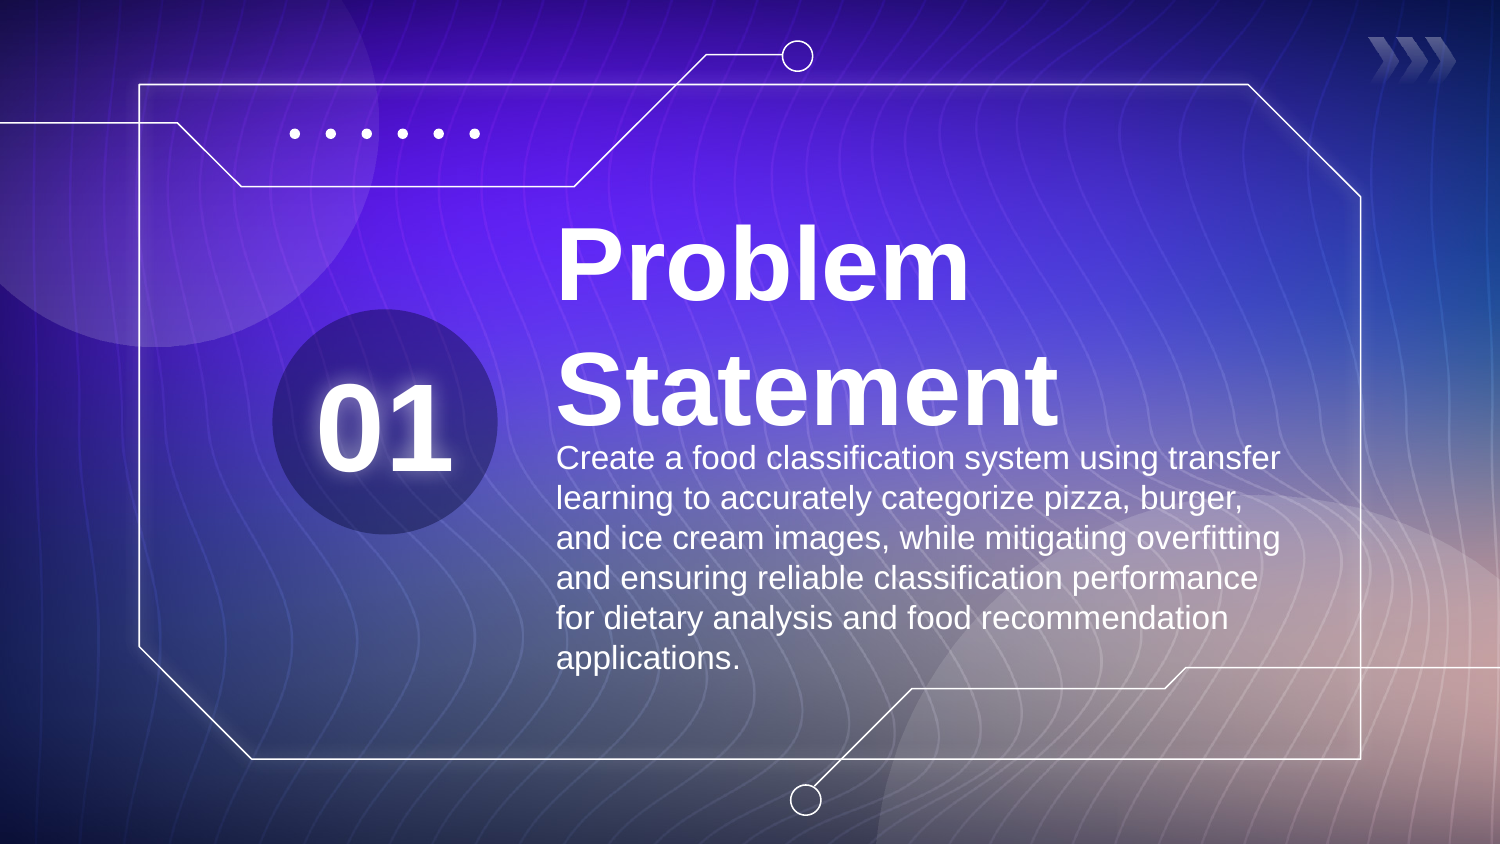

# Problem Statement

01
Create a food classification system using transfer learning to accurately categorize pizza, burger, and ice cream images, while mitigating overfitting and ensuring reliable classification performance for dietary analysis and food recommendation applications.